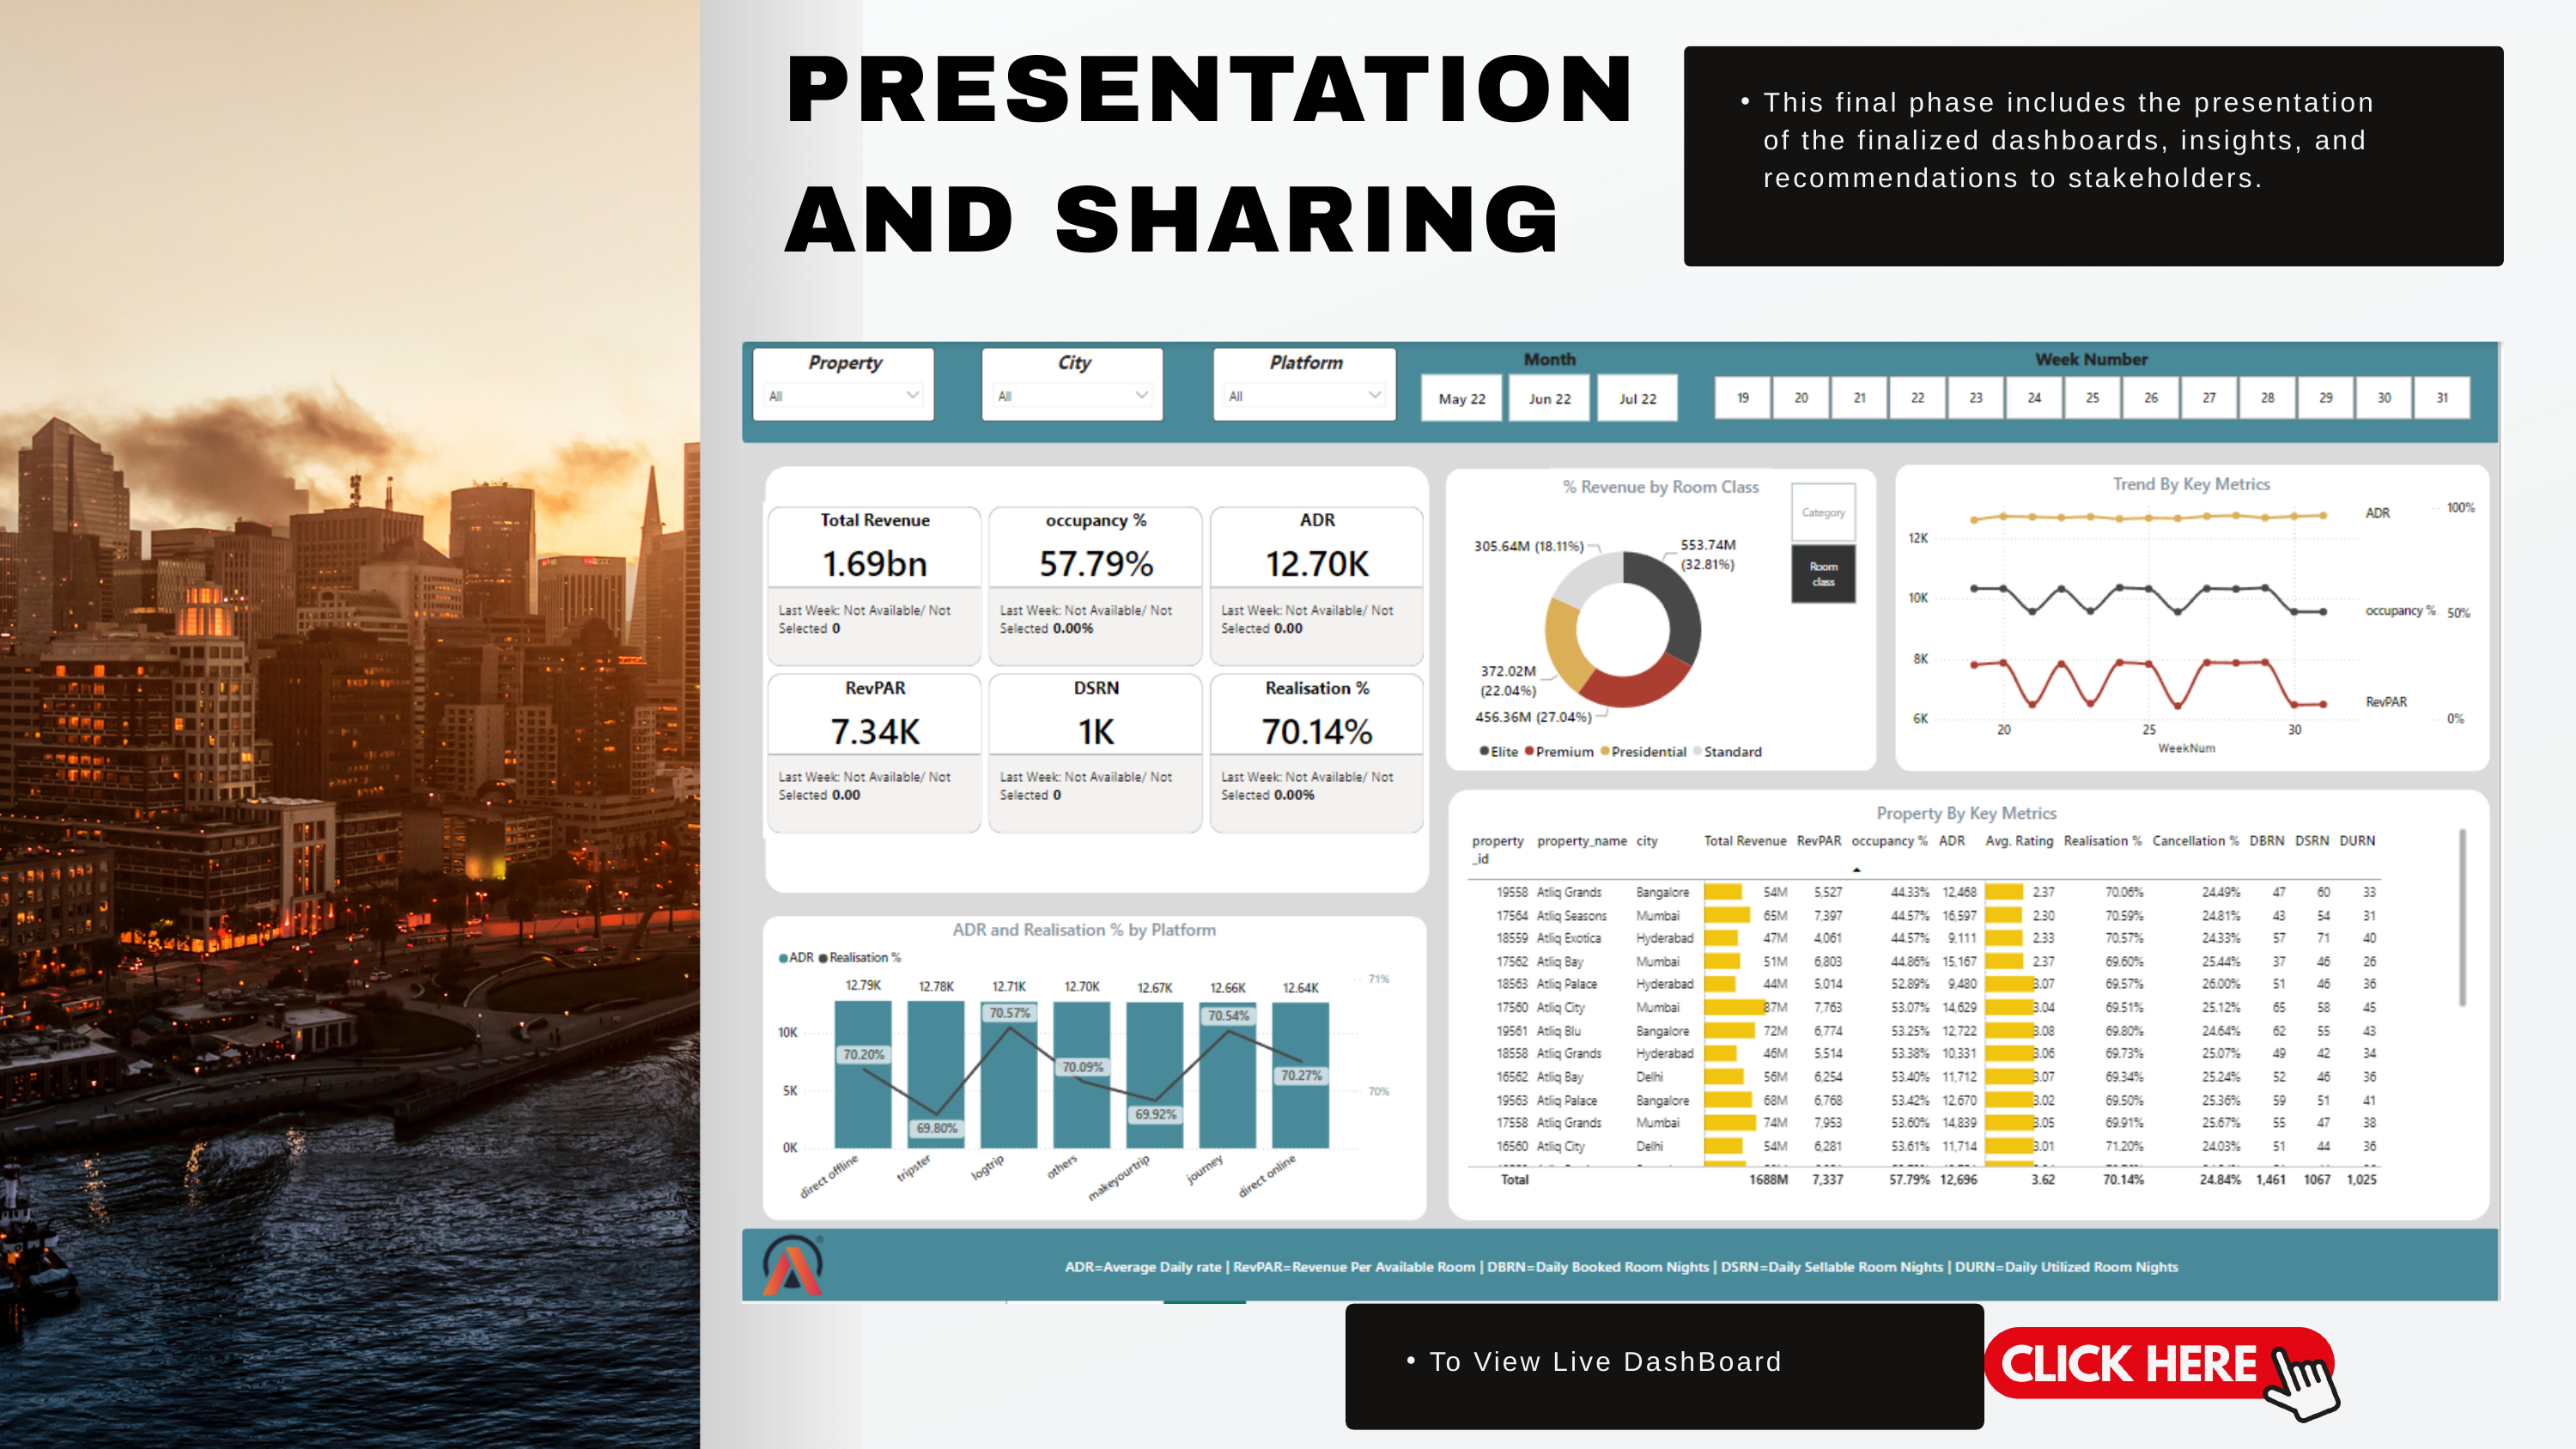

PRESENTATION AND SHARING

This final phase includes the presentation of the finalized dashboards, insights, and recommendations to stakeholders.

To View Live DashBoard